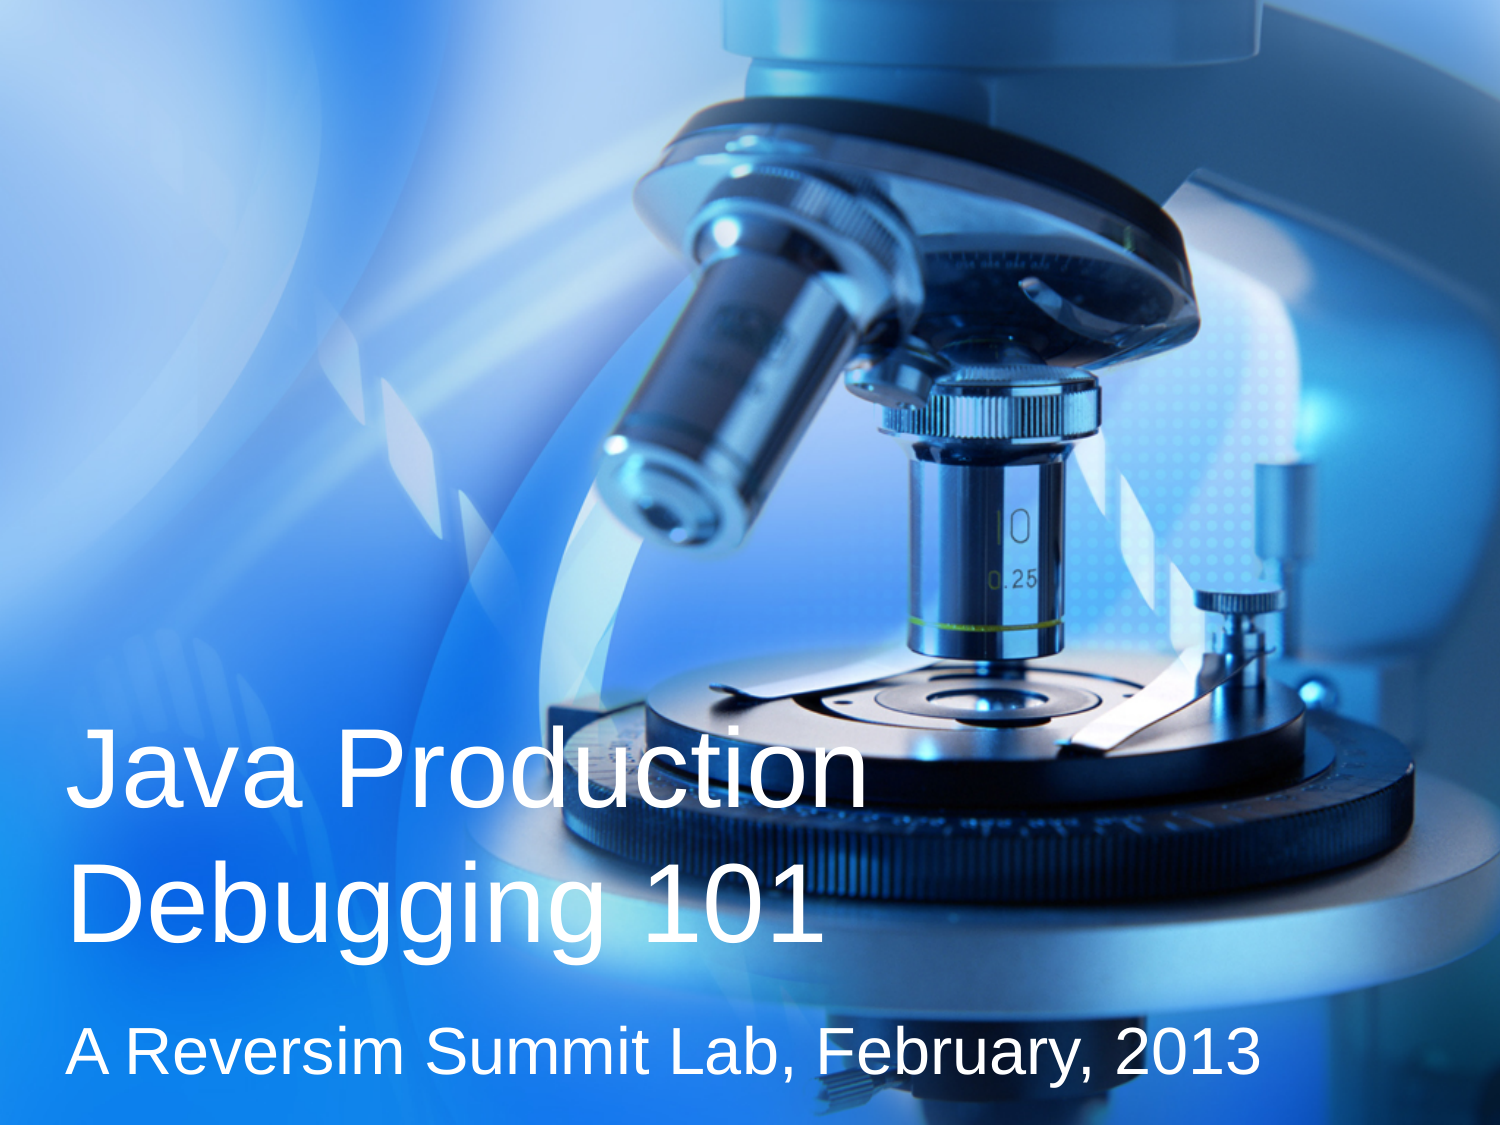

# Java Production Debugging 101
A Reversim Summit Lab, February, 2013